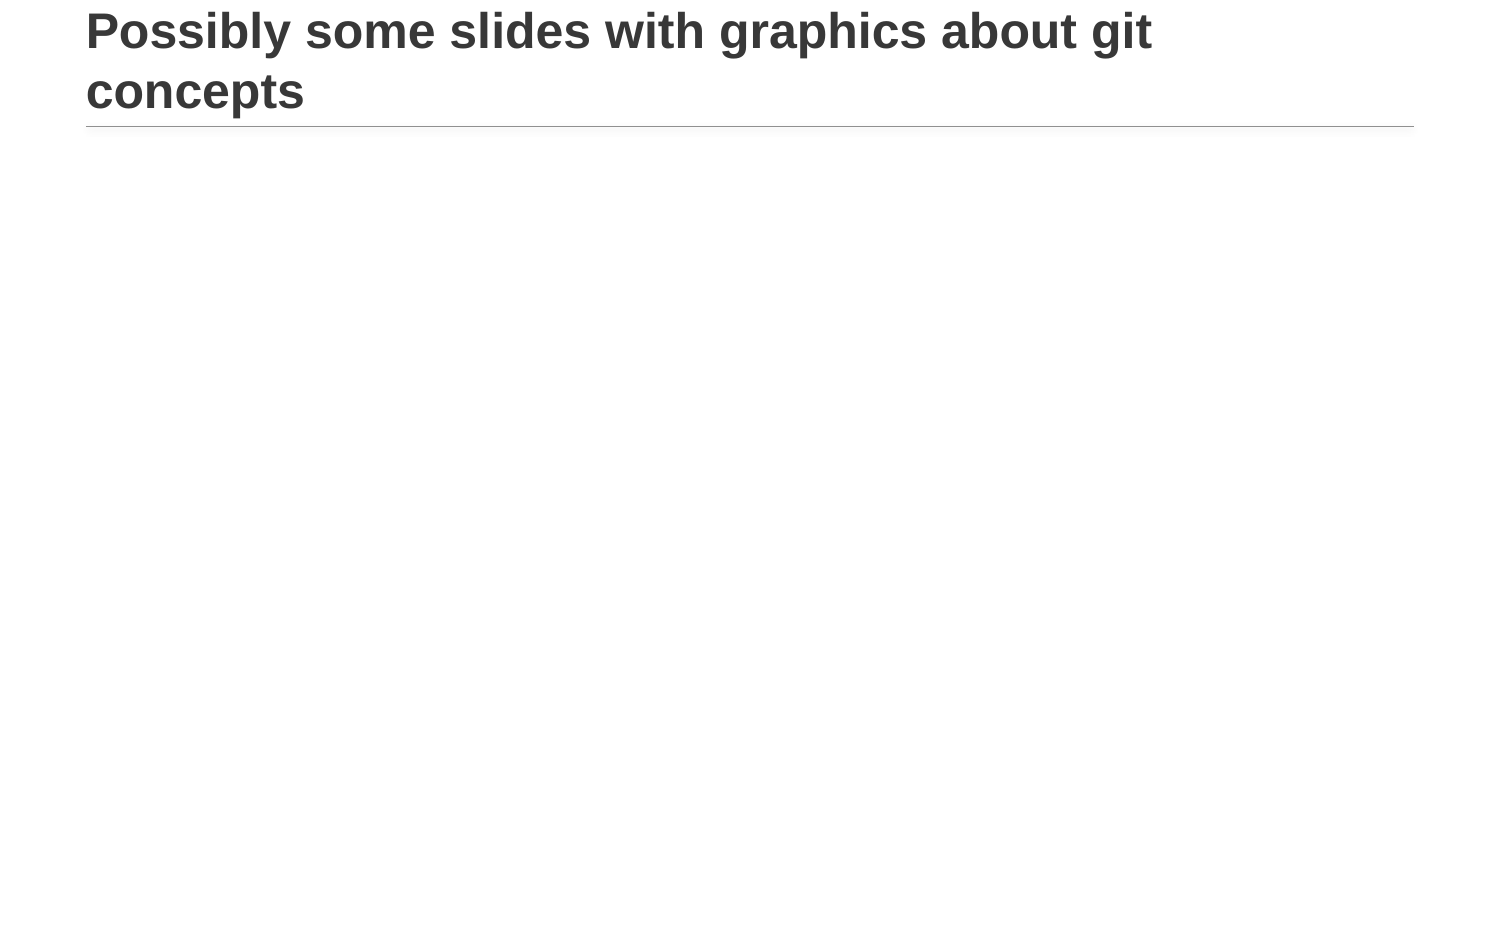

# Possibly some slides with graphics about git concepts